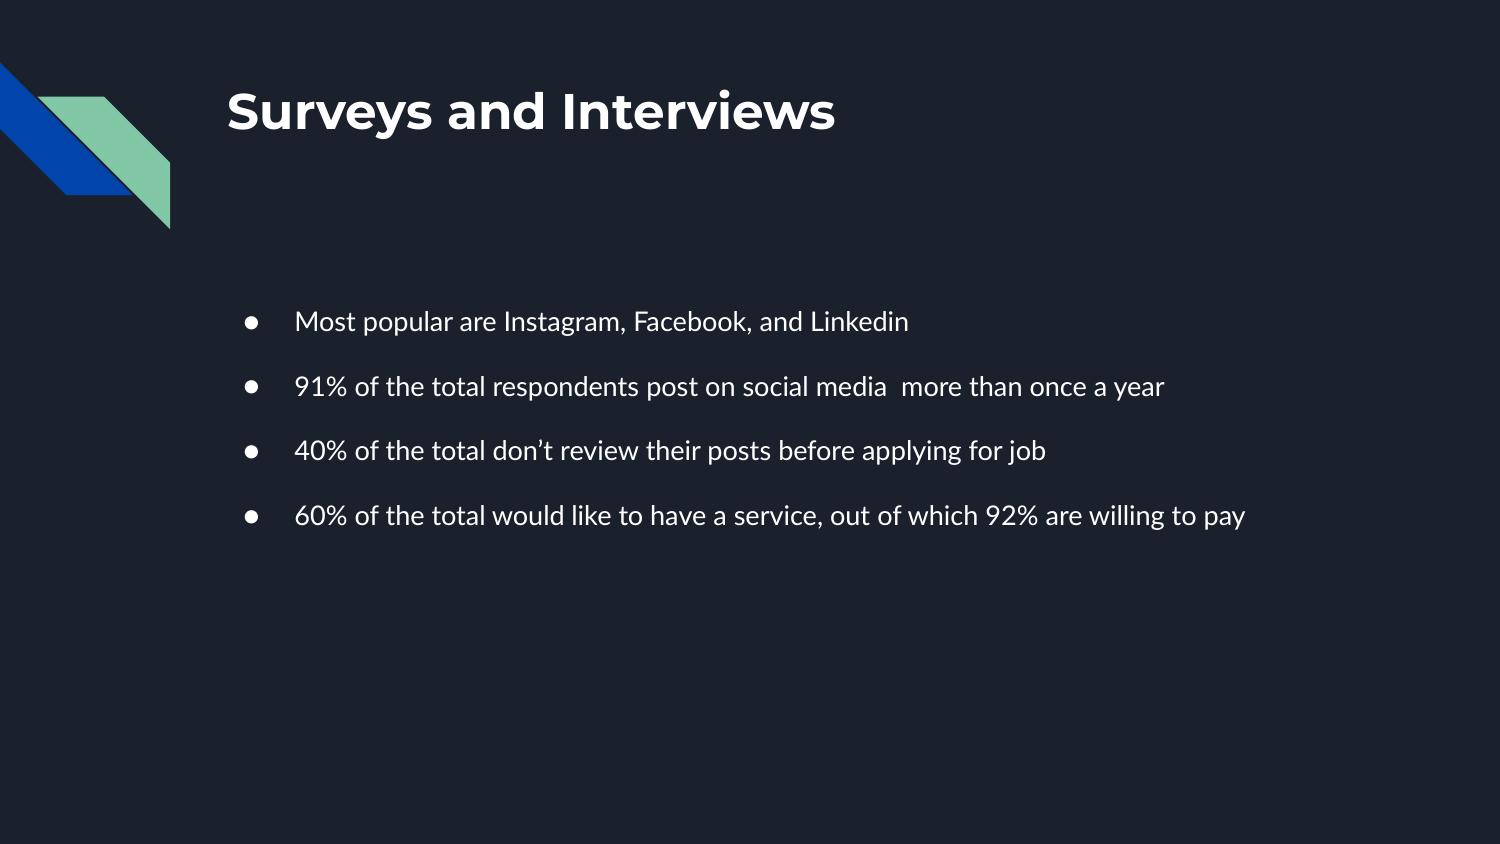

# Surveys and Interviews
Most popular are Instagram, Facebook, and Linkedin
91% of the total respondents post on social media  more than once a year
40% of the total don’t review their posts before applying for job
60% of the total would like to have a service, out of which 92% are willing to pay